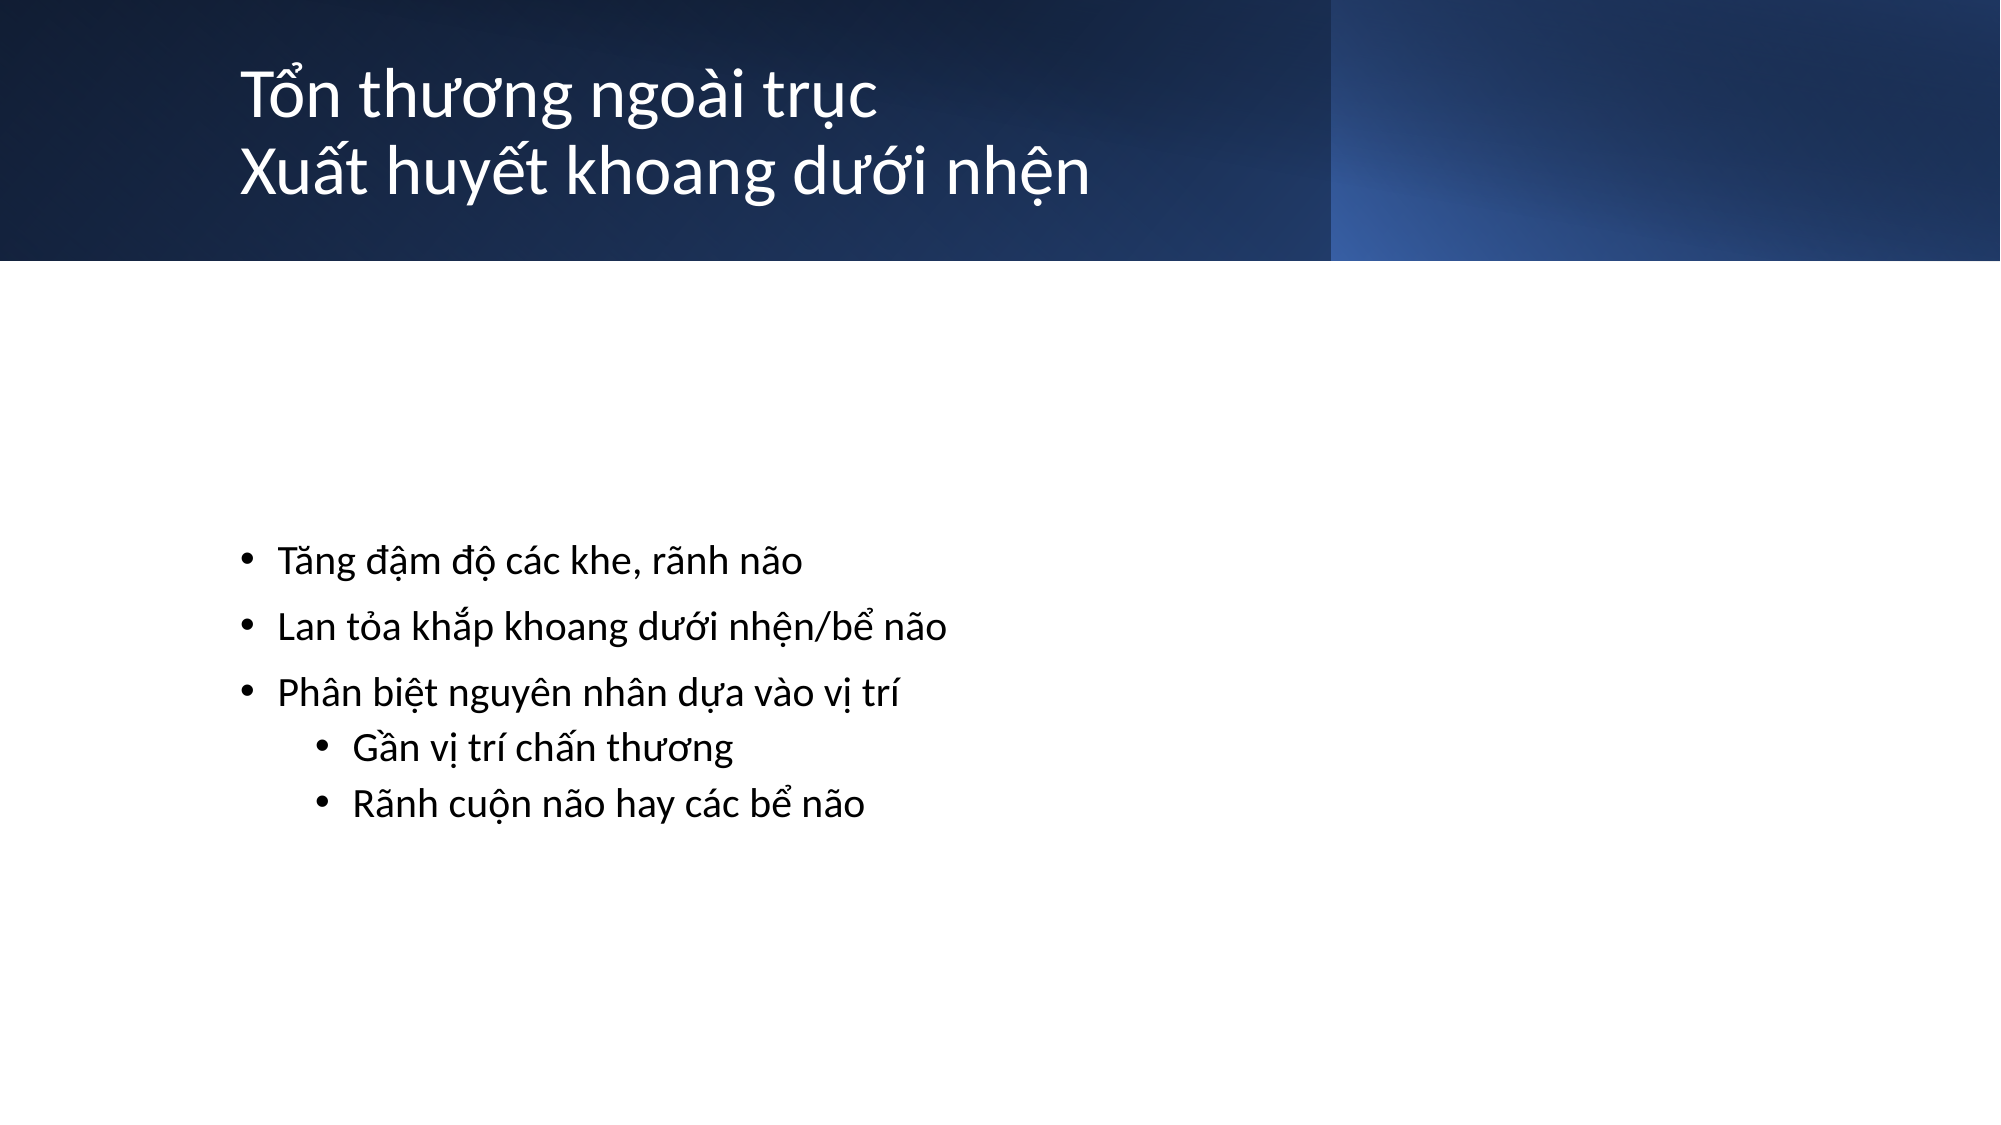

# Tổn thương ngoài trục Xuất huyết khoang dưới nhện
Tăng đậm độ các khe, rãnh não
Lan tỏa khắp khoang dưới nhện/bể não
Phân biệt nguyên nhân dựa vào vị trí
Gần vị trí chấn thương
Rãnh cuộn não hay các bể não
51